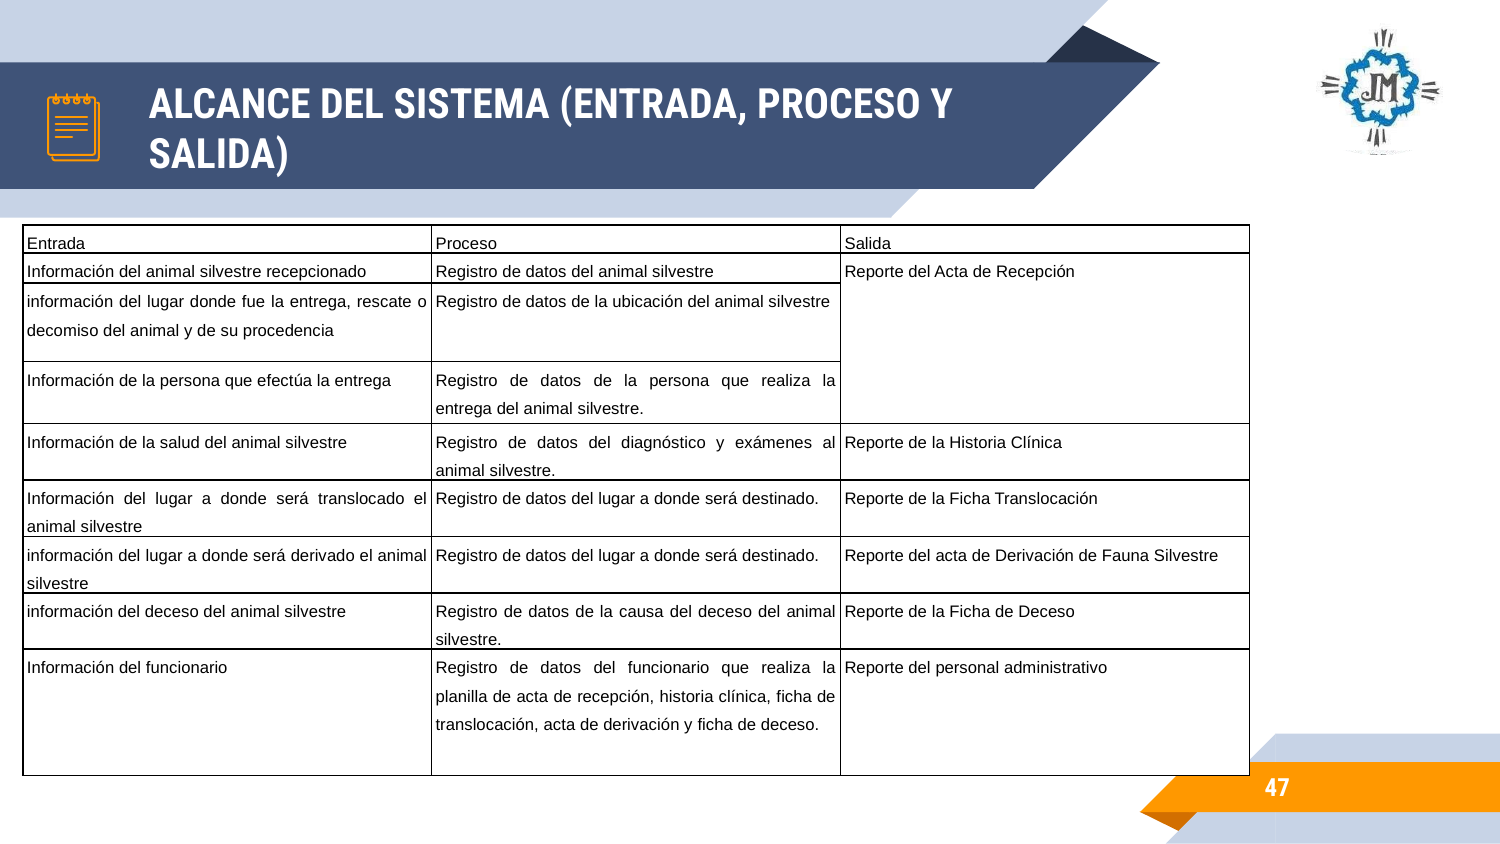

# ALCANCE DEL SISTEMA (ENTRADA, PROCESO Y SALIDA)
| Entrada | Proceso | Salida |
| --- | --- | --- |
| Información del animal silvestre recepcionado | Registro de datos del animal silvestre | Reporte del Acta de Recepción |
| información del lugar donde fue la entrega, rescate o decomiso del animal y de su procedencia | Registro de datos de la ubicación del animal silvestre |  |
| Información de la persona que efectúa la entrega | Registro de datos de la persona que realiza la entrega del animal silvestre. |  |
| Información de la salud del animal silvestre | Registro de datos del diagnóstico y exámenes al animal silvestre. | Reporte de la Historia Clínica |
| Información del lugar a donde será translocado el animal silvestre | Registro de datos del lugar a donde será destinado. | Reporte de la Ficha Translocación |
| información del lugar a donde será derivado el animal silvestre | Registro de datos del lugar a donde será destinado. | Reporte del acta de Derivación de Fauna Silvestre |
| información del deceso del animal silvestre | Registro de datos de la causa del deceso del animal silvestre. | Reporte de la Ficha de Deceso |
| Información del funcionario | Registro de datos del funcionario que realiza la planilla de acta de recepción, historia clínica, ficha de translocación, acta de derivación y ficha de deceso. | Reporte del personal administrativo |
47